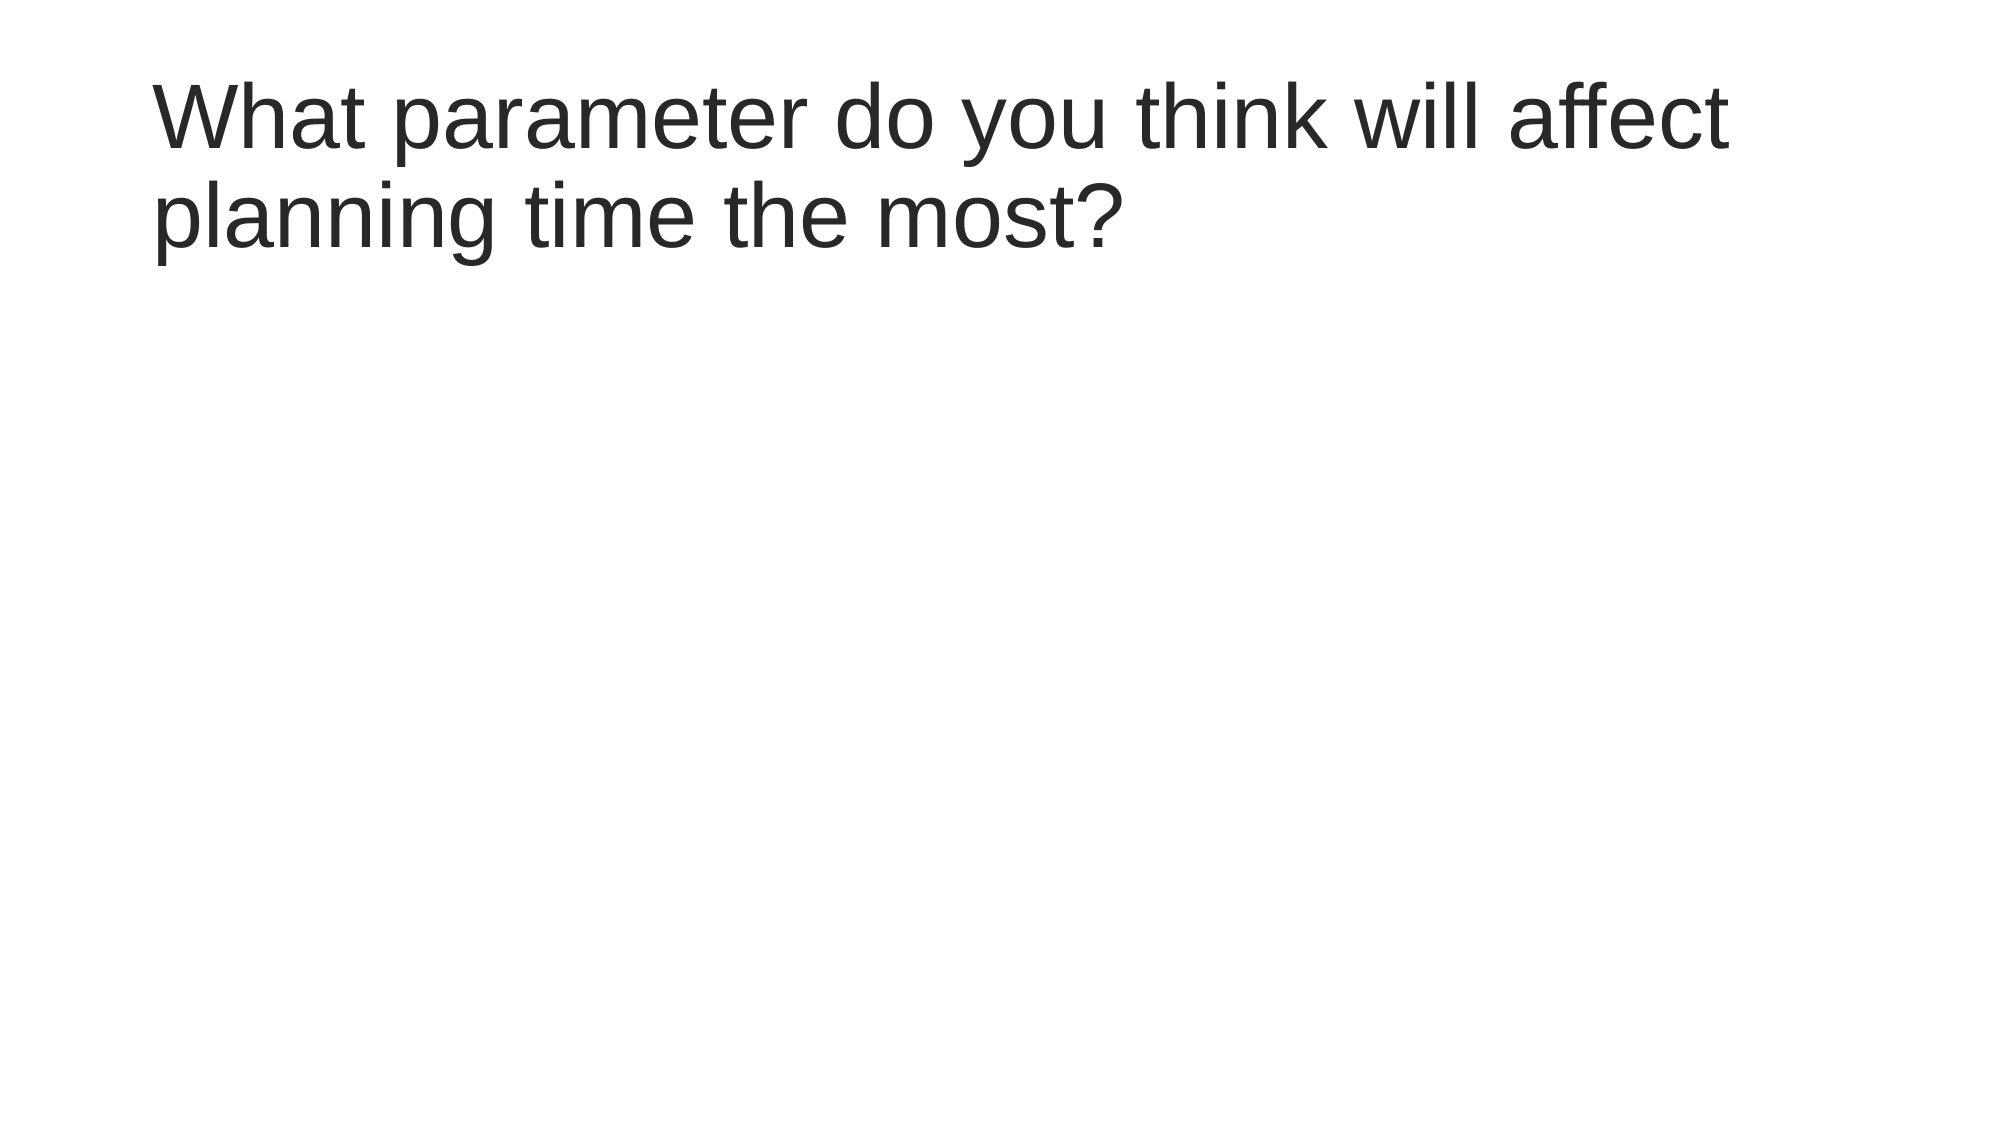

# What parameter do you think will affect planning time the most?